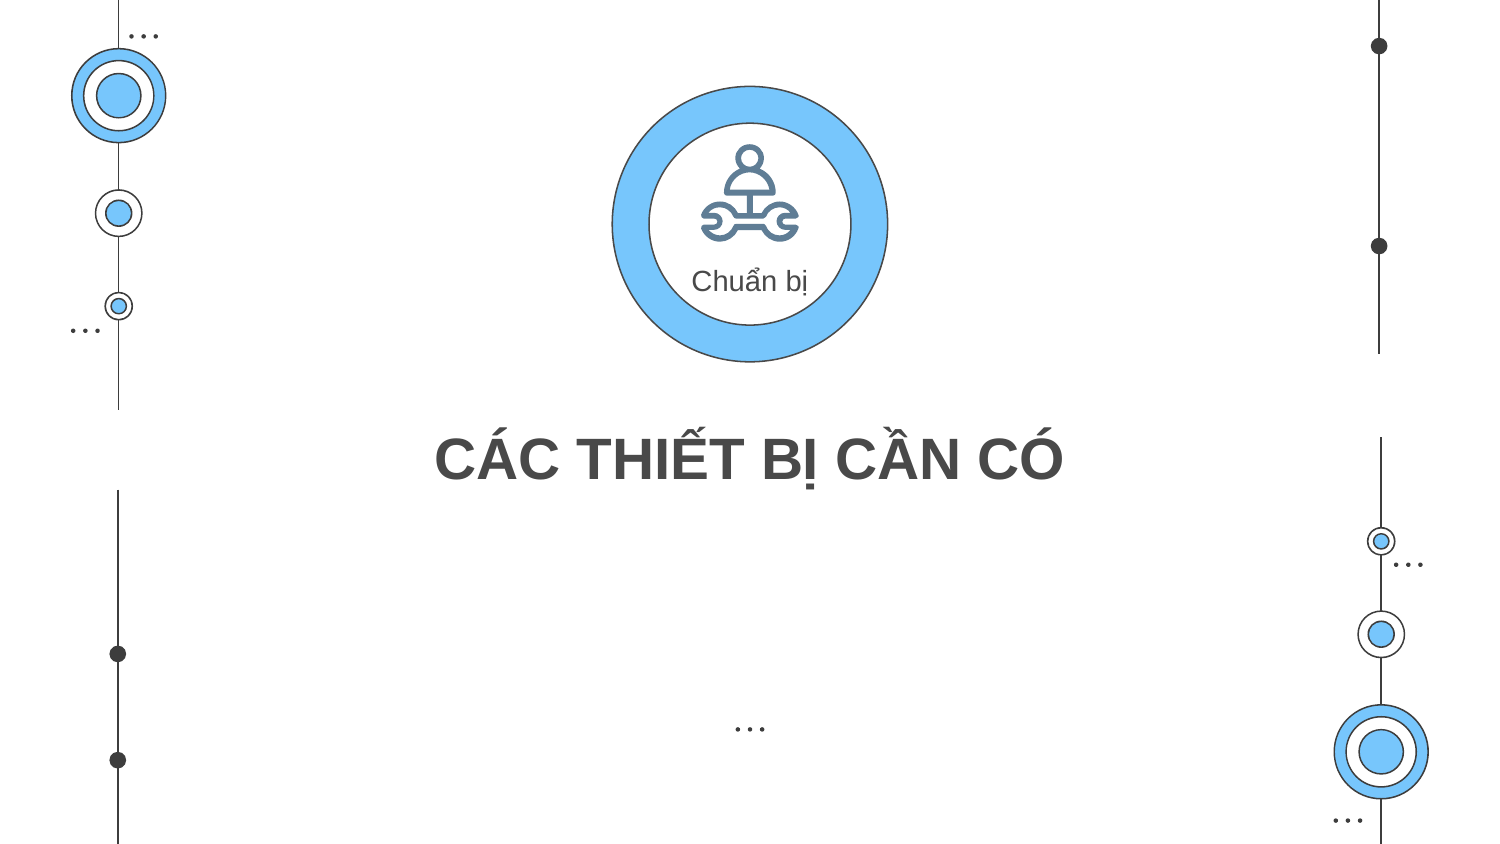

Chuẩn bị
# CÁC THIẾT BỊ CẦN CÓ